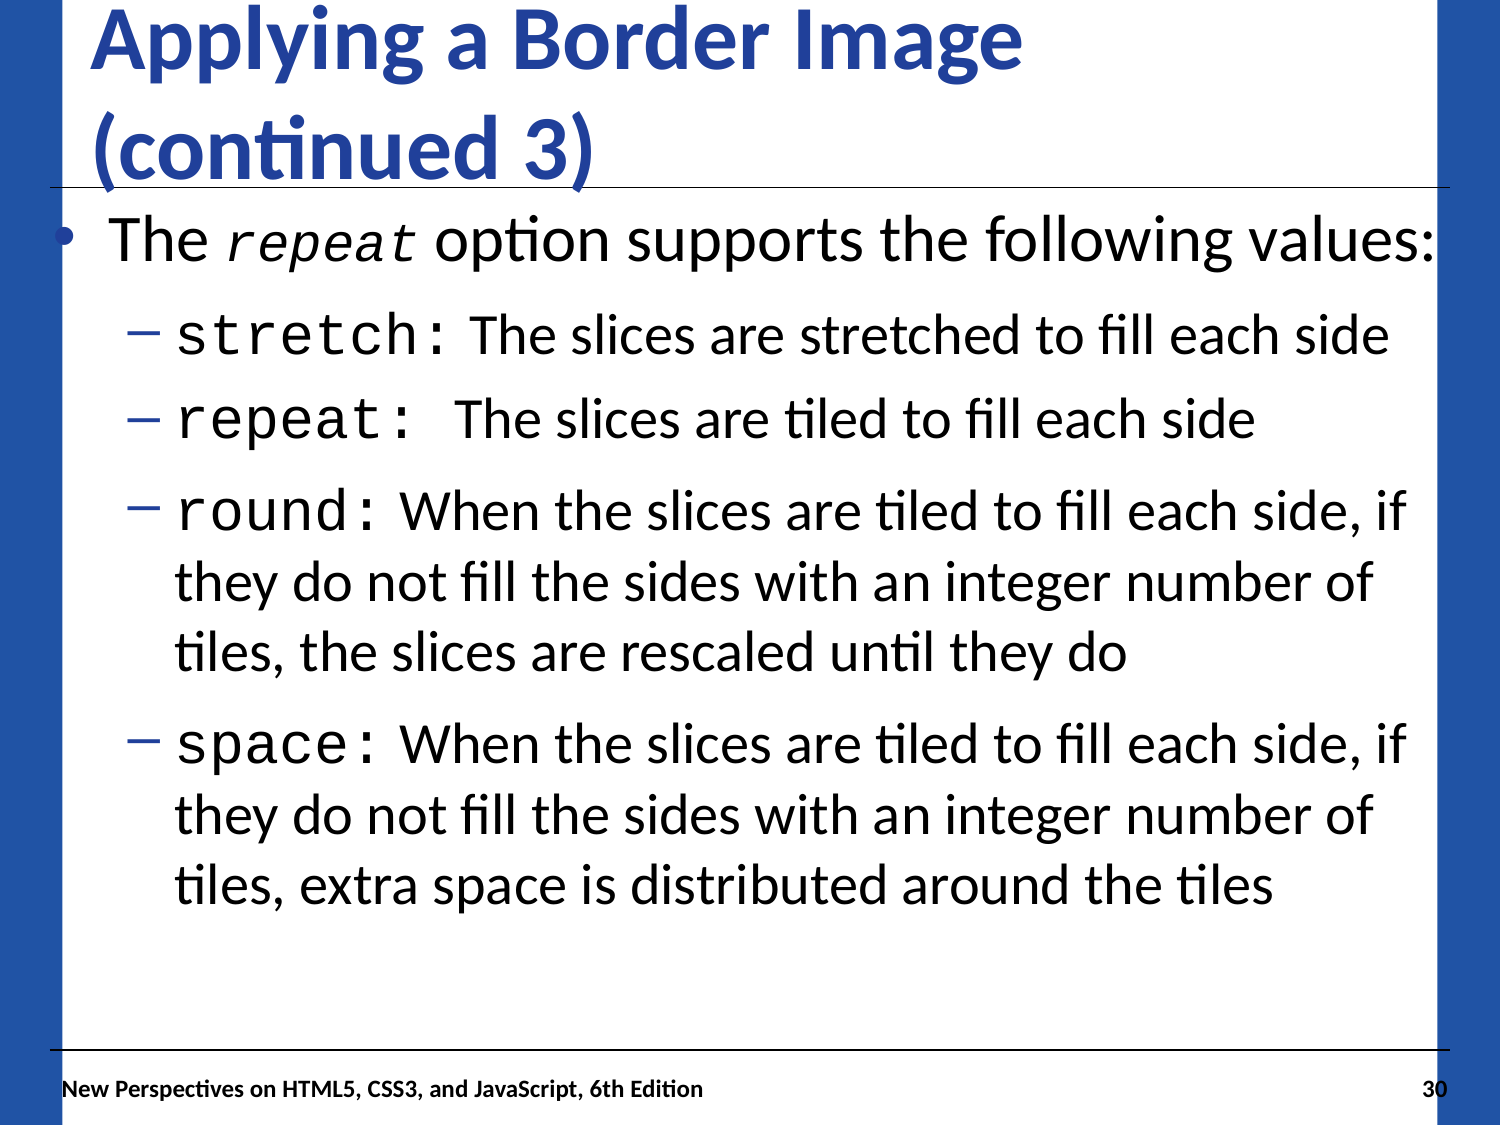

# Applying a Border Image (continued 3)
The repeat option supports the following values:
stretch: The slices are stretched to fill each side
repeat: The slices are tiled to fill each side
round: When the slices are tiled to fill each side, if they do not fill the sides with an integer number of tiles, the slices are rescaled until they do
space: When the slices are tiled to fill each side, if they do not fill the sides with an integer number of tiles, extra space is distributed around the tiles
New Perspectives on HTML5, CSS3, and JavaScript, 6th Edition
30